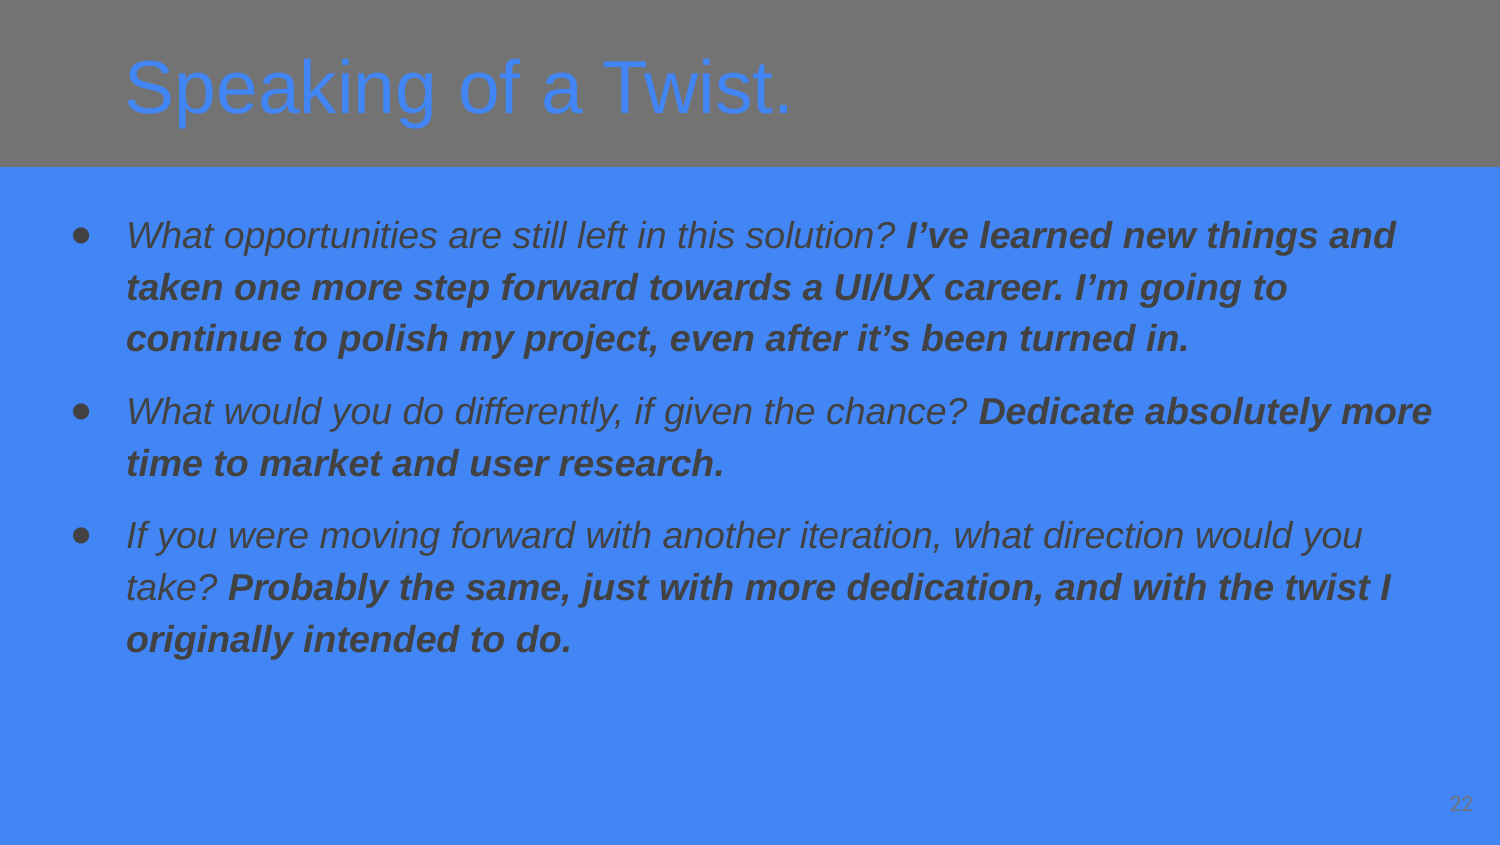

Speaking of a Twist.
What opportunities are still left in this solution? I’ve learned new things and taken one more step forward towards a UI/UX career. I’m going to continue to polish my project, even after it’s been turned in.
What would you do differently, if given the chance? Dedicate absolutely more time to market and user research.
If you were moving forward with another iteration, what direction would you take? Probably the same, just with more dedication, and with the twist I originally intended to do.
22